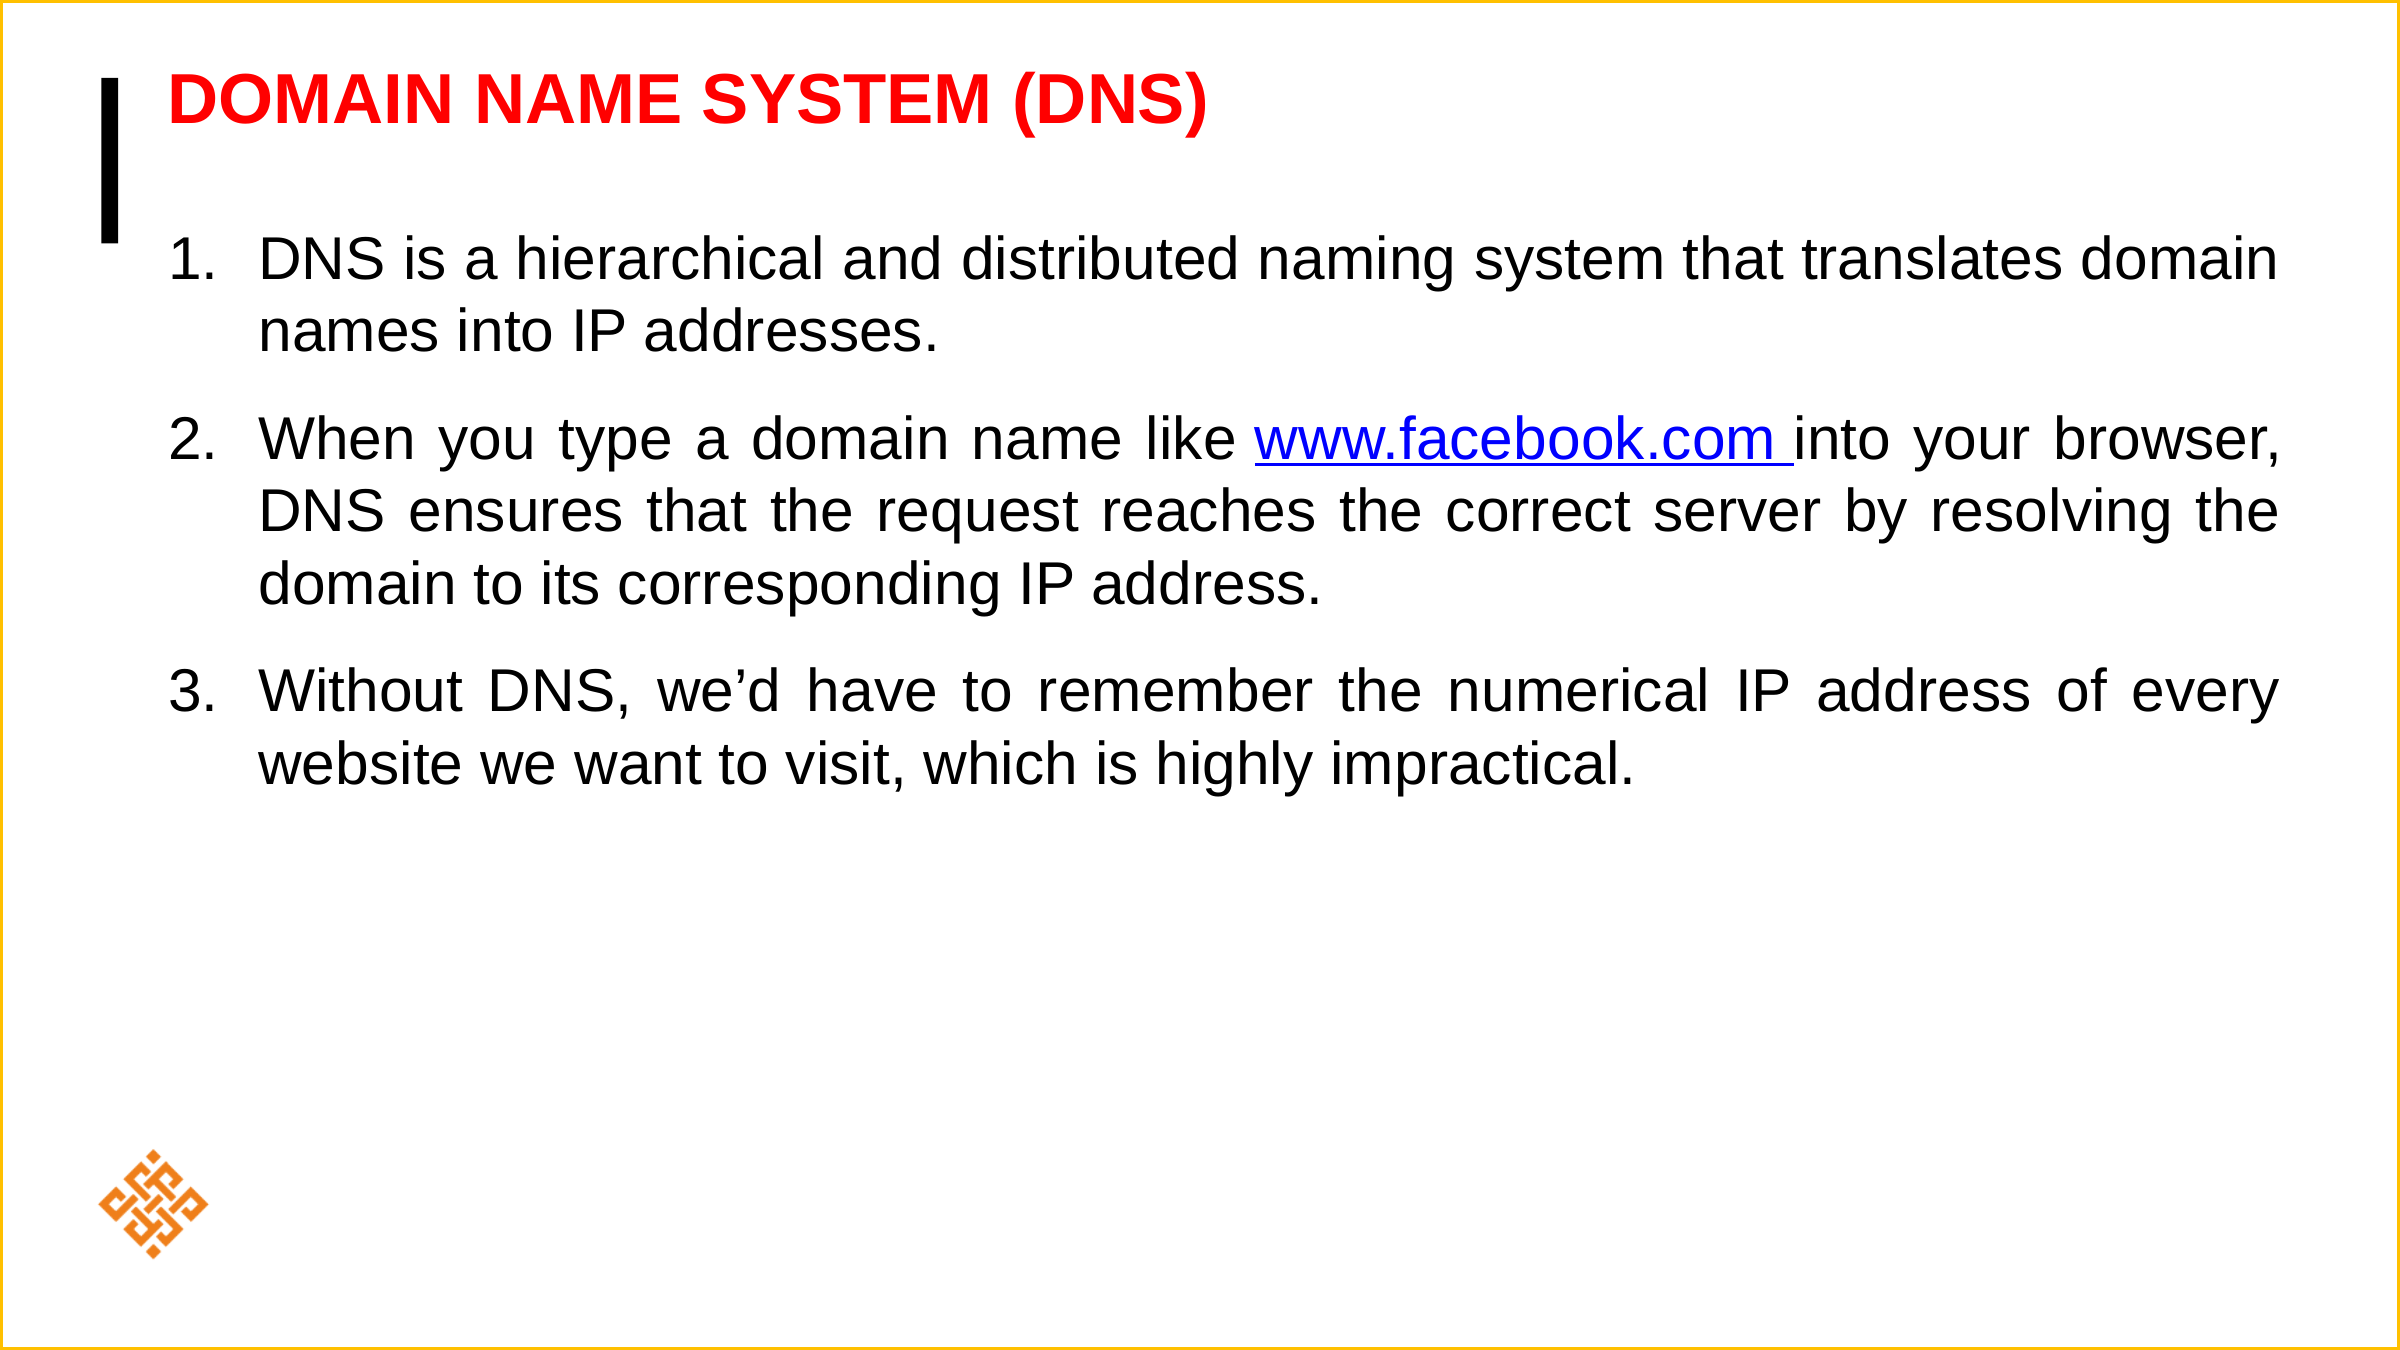

# Domain Name System (DNS)

DNS is a hierarchical and distributed naming system that translates domain names into IP addresses.
When you type a domain name like www.facebook.com into your browser, DNS ensures that the request reaches the correct server by resolving the domain to its corresponding IP address.
Without DNS, we’d have to remember the numerical IP address of every website we want to visit, which is highly impractical.